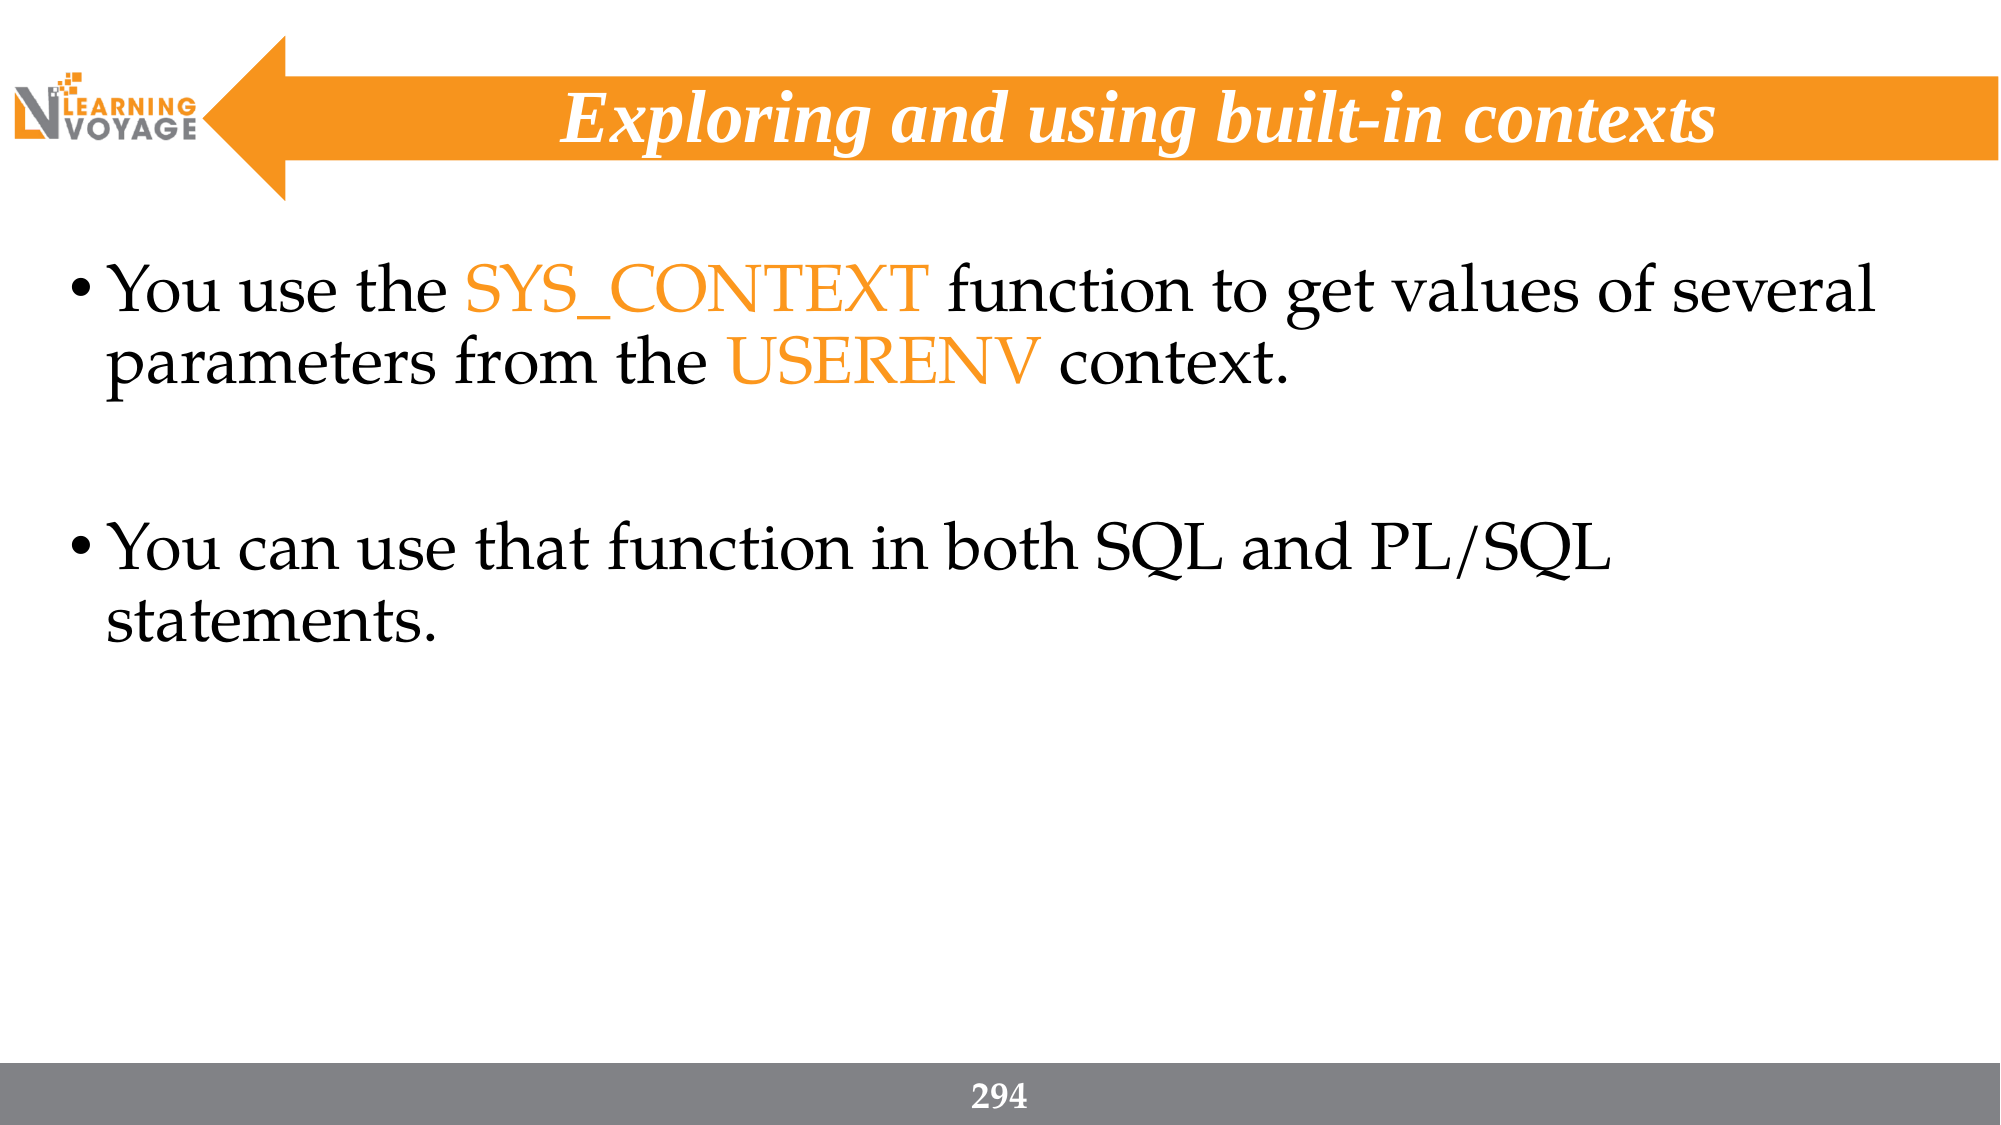

# Exploring and using built-in contexts
You use the SYS_CONTEXT function to get values of several parameters from the USERENV context.

You can use that function in both SQL and PL/SQL statements.

294